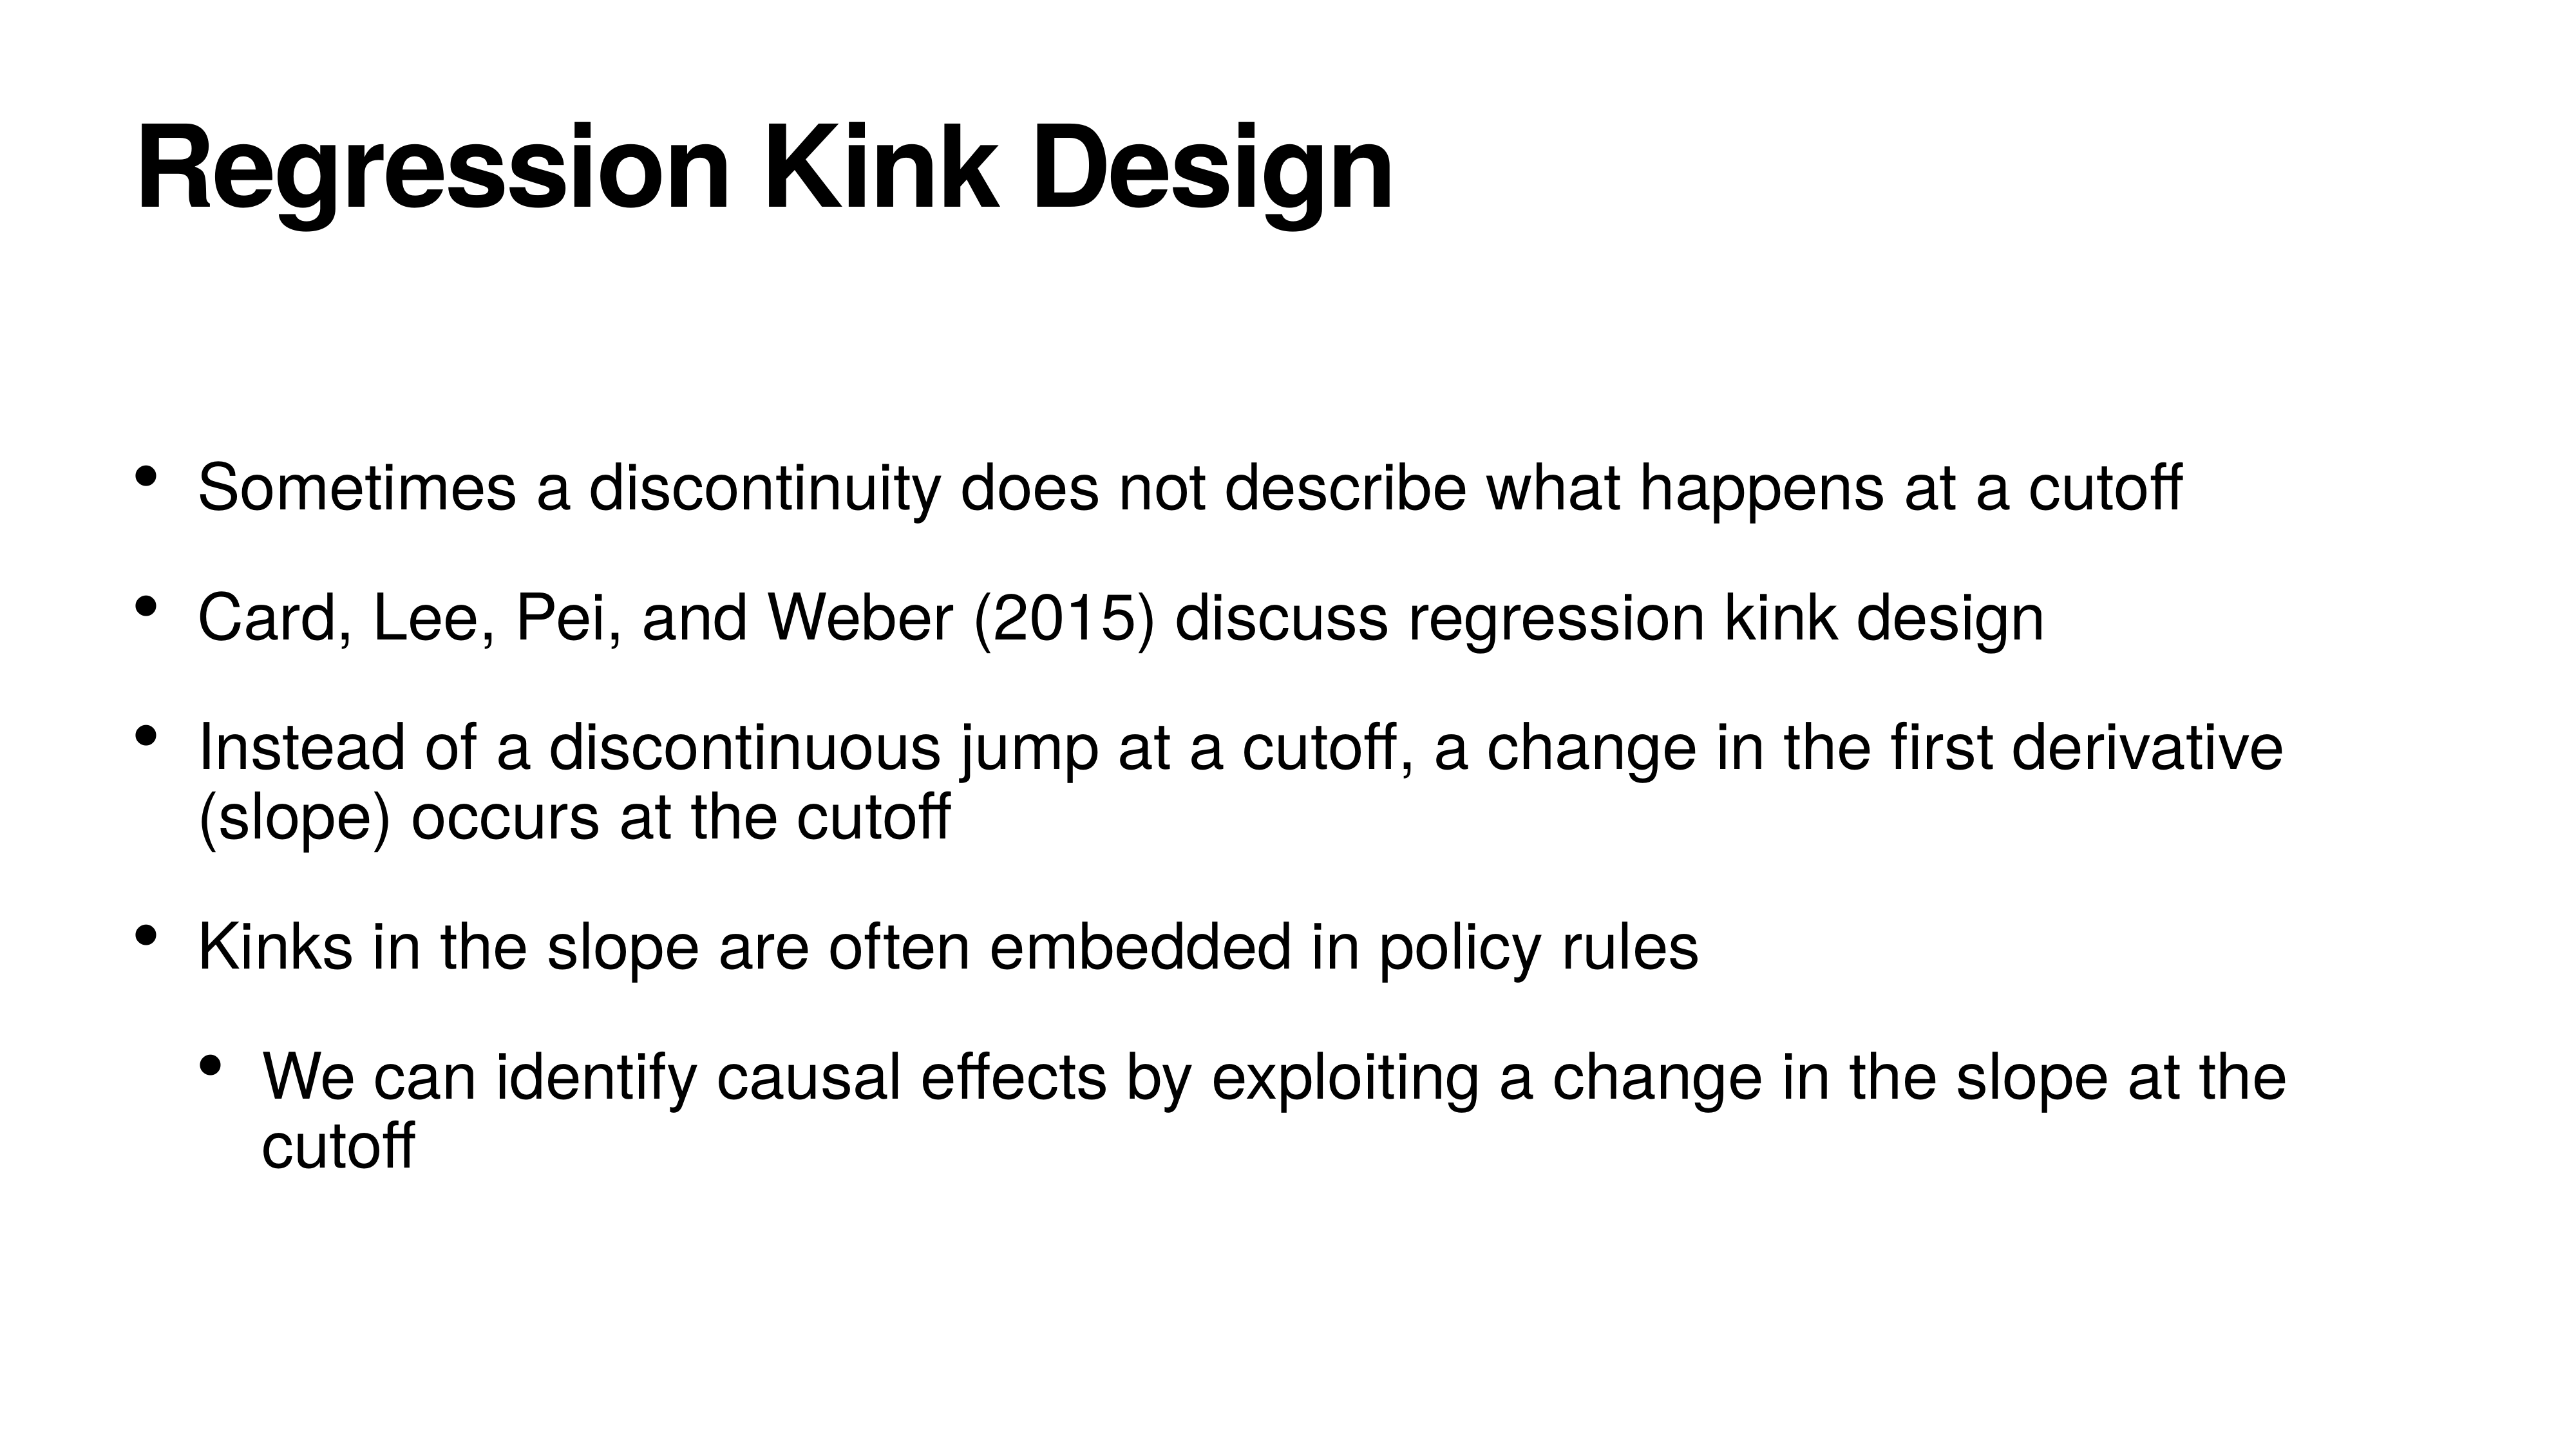

# Regression Kink Design
Sometimes a discontinuity does not describe what happens at a cutoff
Card, Lee, Pei, and Weber (2015) discuss regression kink design
Instead of a discontinuous jump at a cutoff, a change in the first derivative (slope) occurs at the cutoff
Kinks in the slope are often embedded in policy rules
We can identify causal effects by exploiting a change in the slope at the cutoff